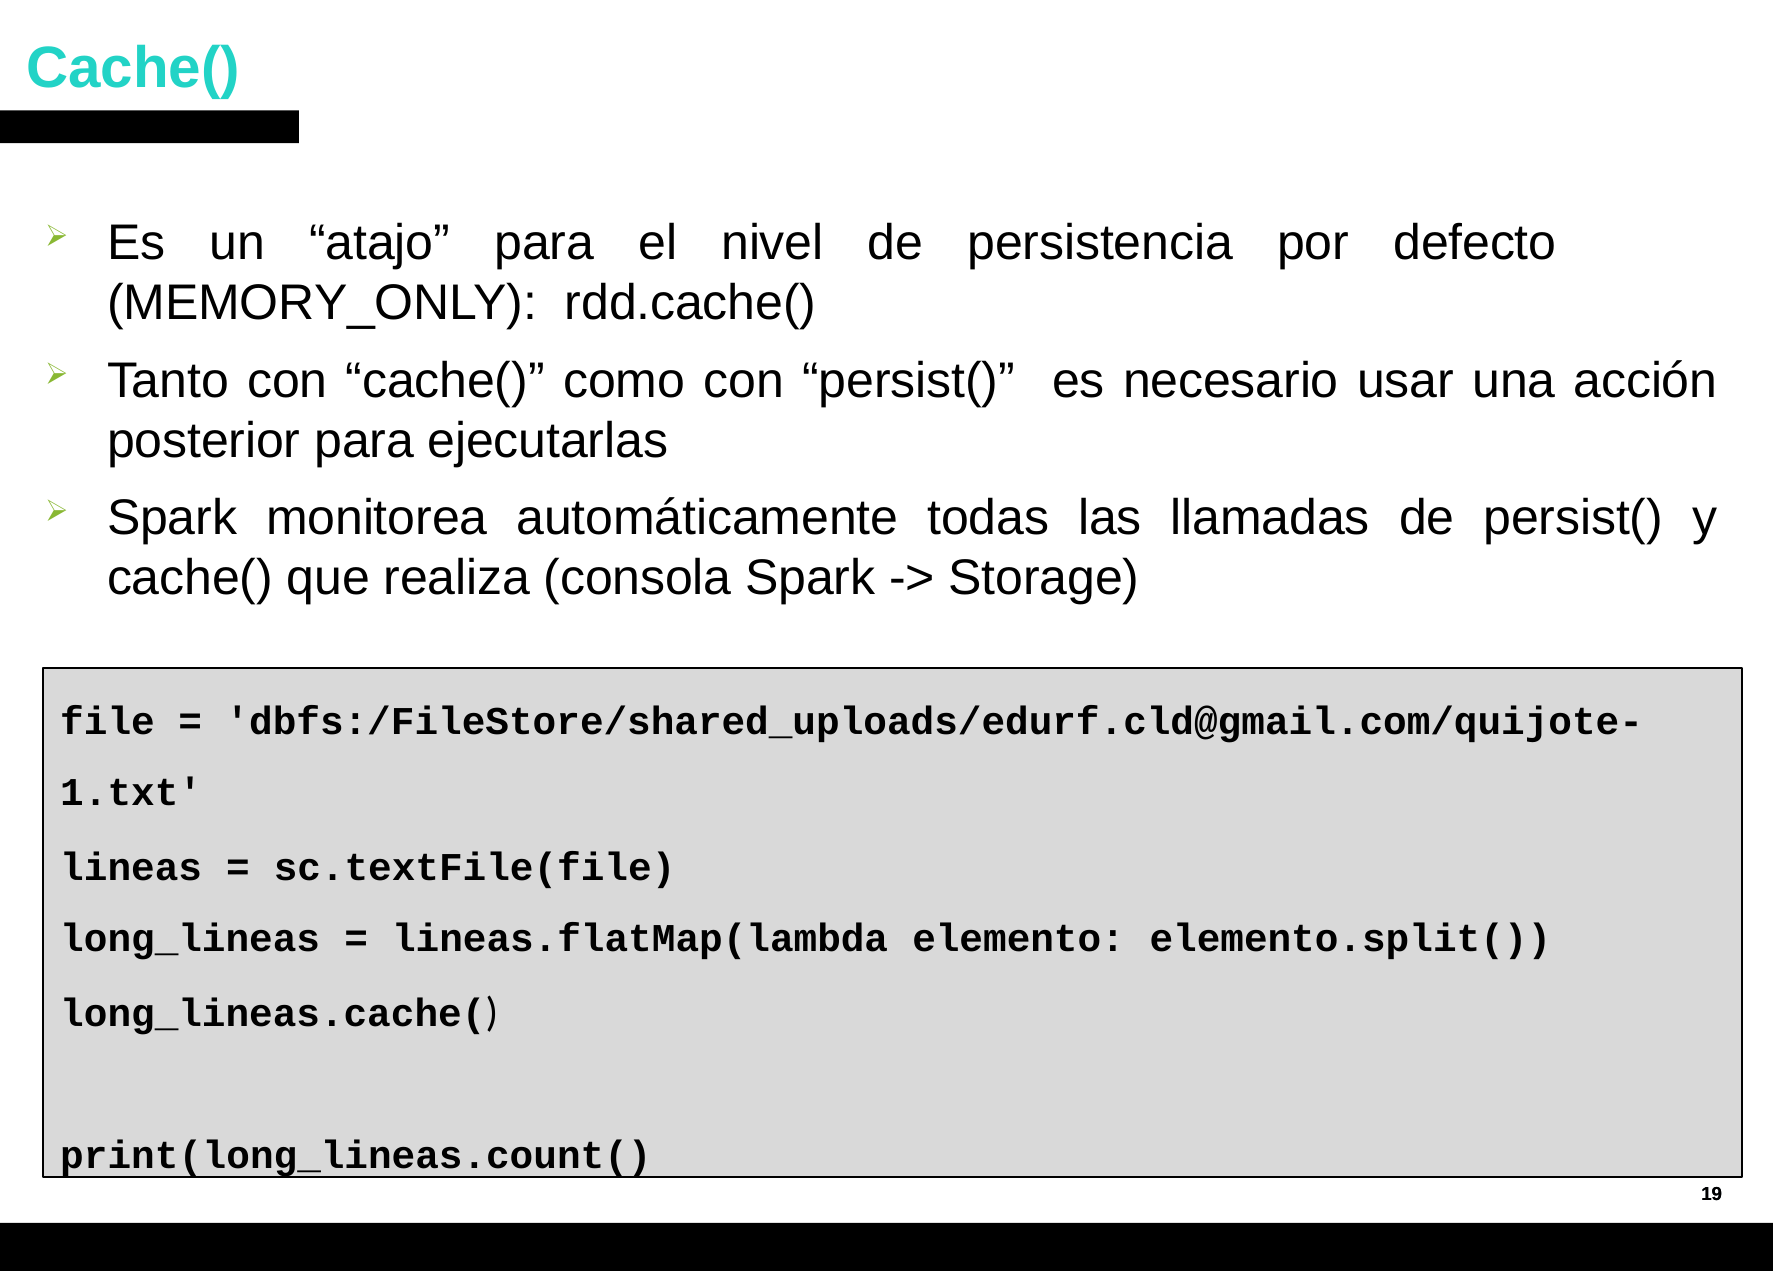

# Cache()

Es un “atajo” para el nivel de persistencia por defecto (MEMORY_ONLY):  rdd.cache()
Tanto con “cache()” como con “persist()”  es necesario usar una acción posterior para ejecutarlas
Spark monitorea automáticamente todas las llamadas de persist() y cache() que realiza (consola Spark -> Storage)
file = 'dbfs:/FileStore/shared_uploads/edurf.cld@gmail.com/quijote-1.txt'
lineas = sc.textFile(file)
long_lineas = lineas.flatMap(lambda elemento: elemento.split())
long_lineas.cache()

print(long_lineas.count()
19